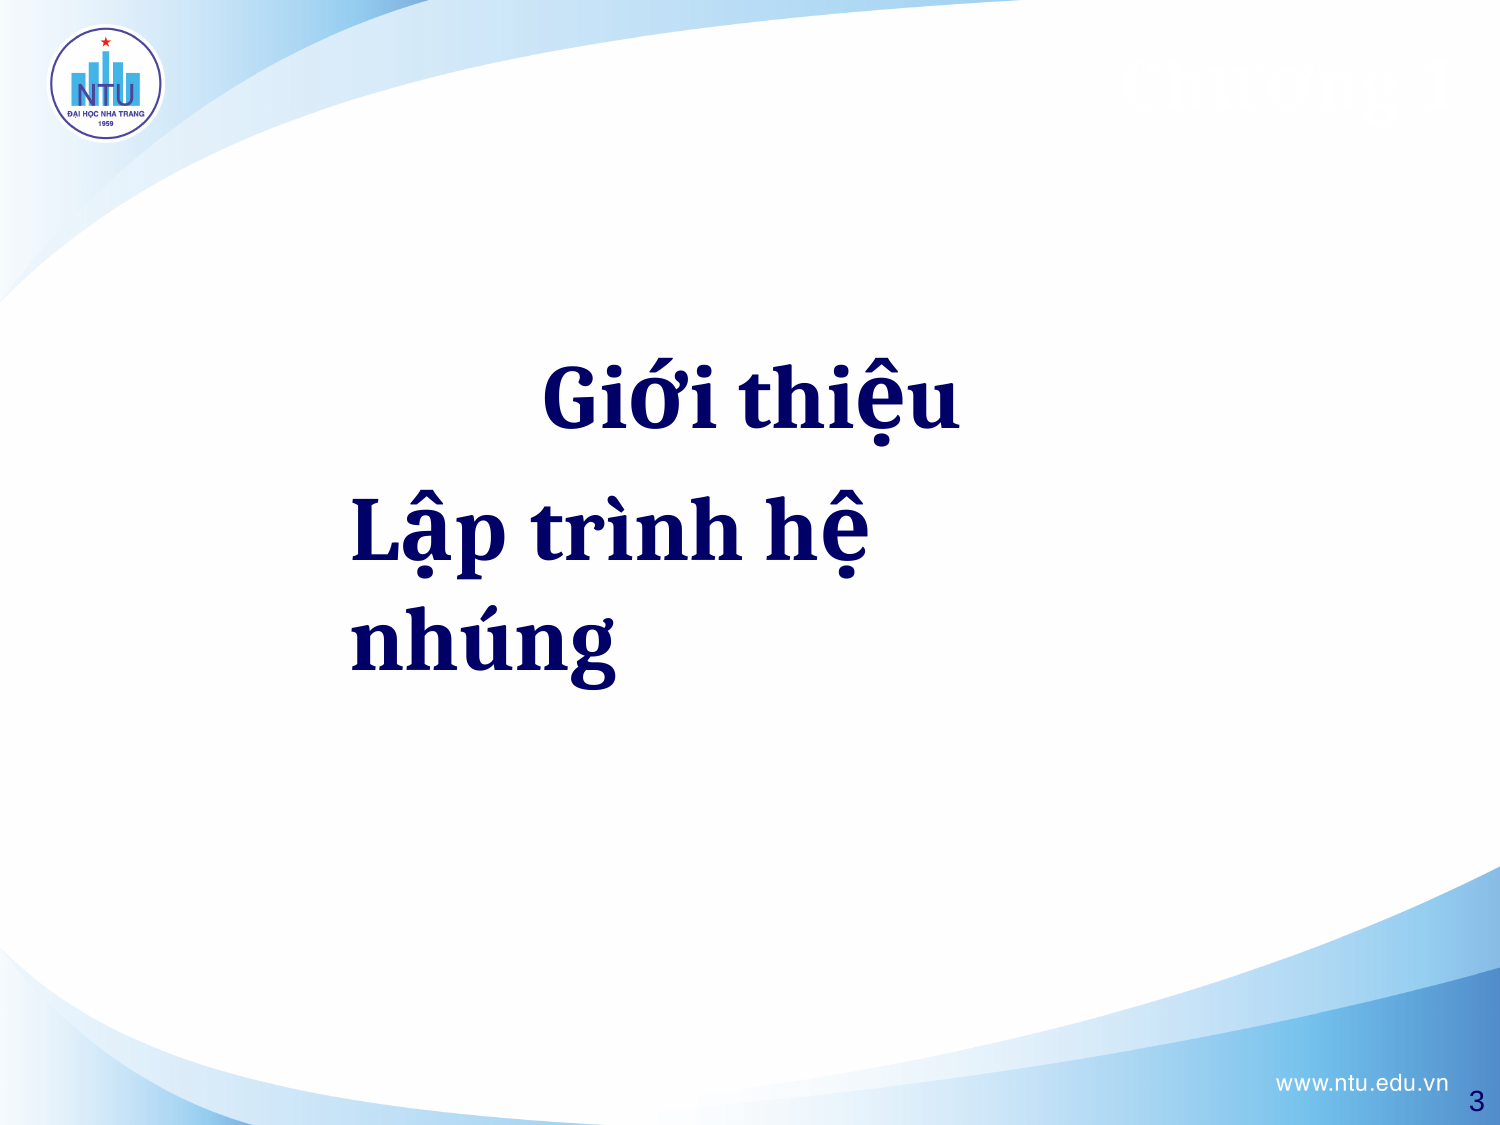

Chương 1
Giới thiệu
Lập trình hệ nhúng
3